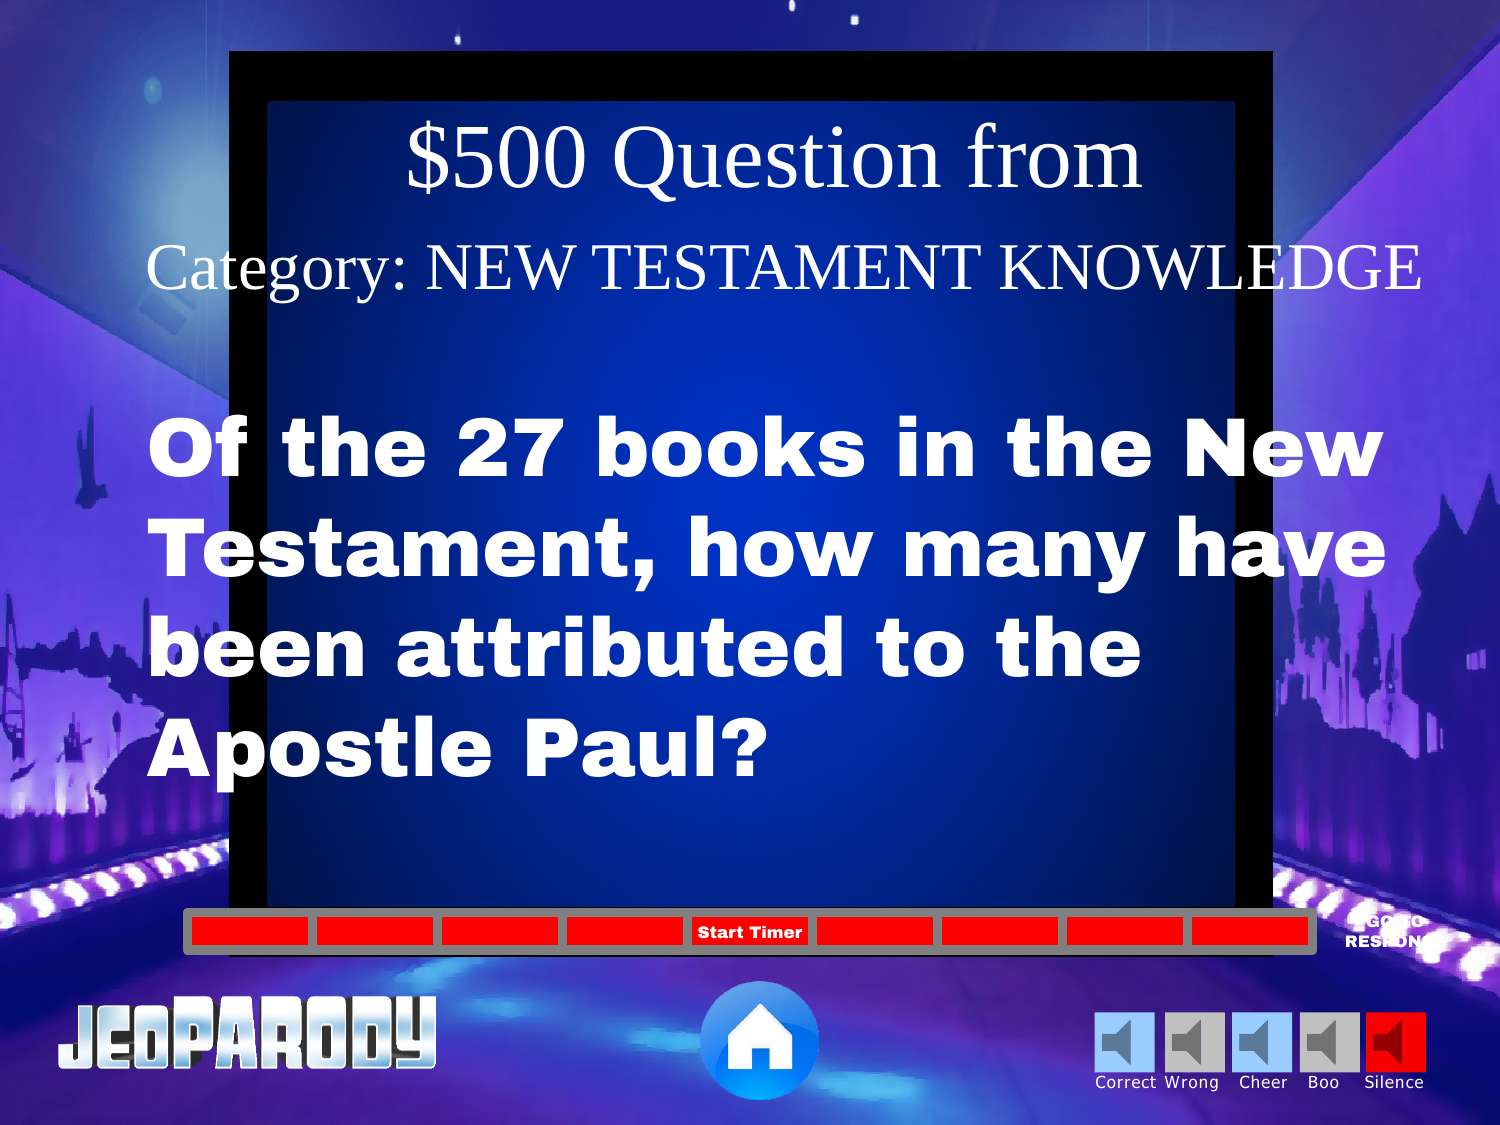

$500 Question from
 Category: NEW TESTAMENT KNOWLEDGE
Of the 27 books in the New Testament, how many have been attributed to the Apostle Paul?